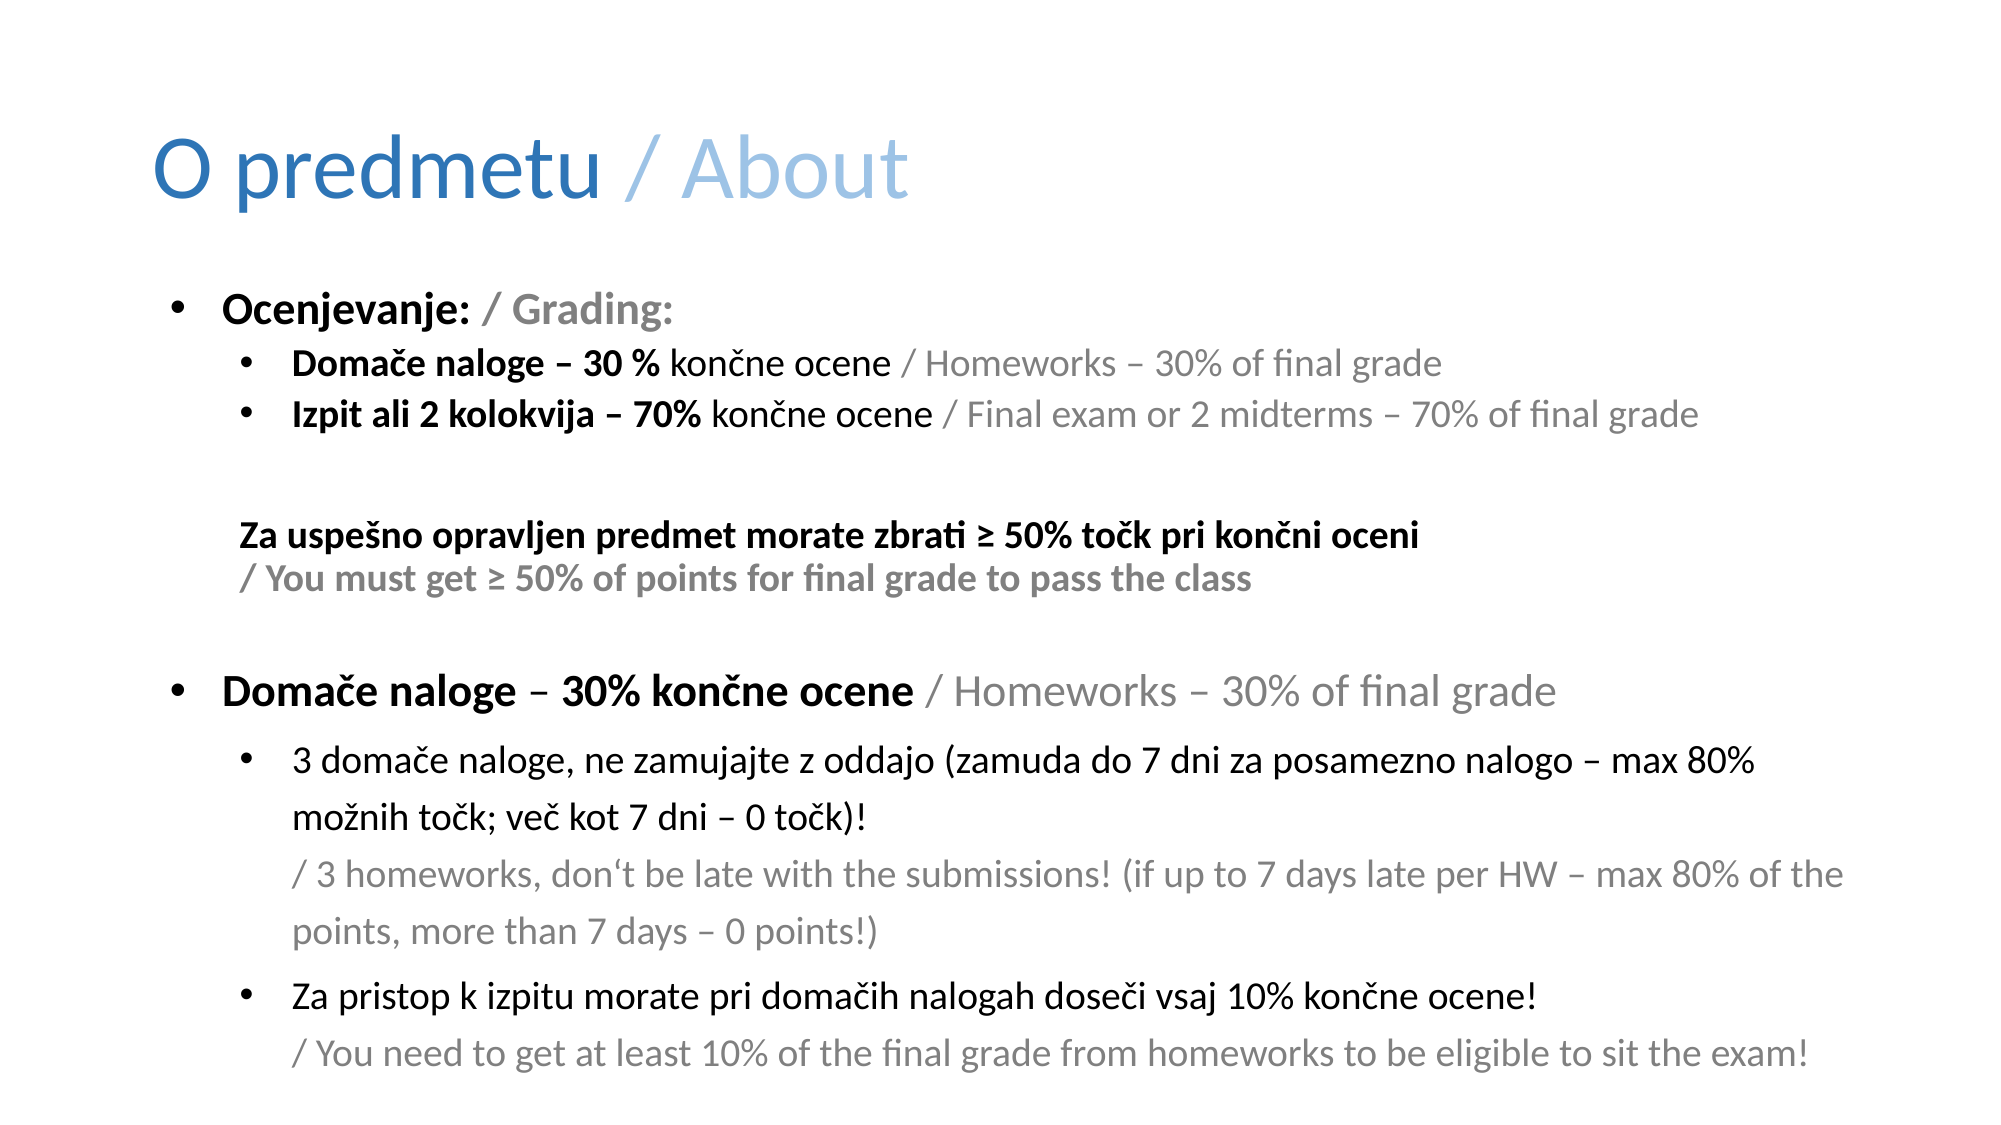

# O predmetu / About
Ocenjevanje: / Grading:
Domače naloge – 30 % končne ocene / Homeworks – 30% of final grade
Izpit ali 2 kolokvija – 70% končne ocene / Final exam or 2 midterms – 70% of final grade

Za uspešno opravljen predmet morate zbrati ≥ 50% točk pri končni oceni
/ You must get ≥ 50% of points for final grade to pass the class

Domače naloge – 30% končne ocene / Homeworks – 30% of final grade
3 domače naloge, ne zamujajte z oddajo (zamuda do 7 dni za posamezno nalogo – max 80% možnih točk; več kot 7 dni – 0 točk)!
/ 3 homeworks, don‘t be late with the submissions! (if up to 7 days late per HW – max 80% of the points, more than 7 days – 0 points!)
Za pristop k izpitu morate pri domačih nalogah doseči vsaj 10% končne ocene!
/ You need to get at least 10% of the final grade from homeworks to be eligible to sit the exam!